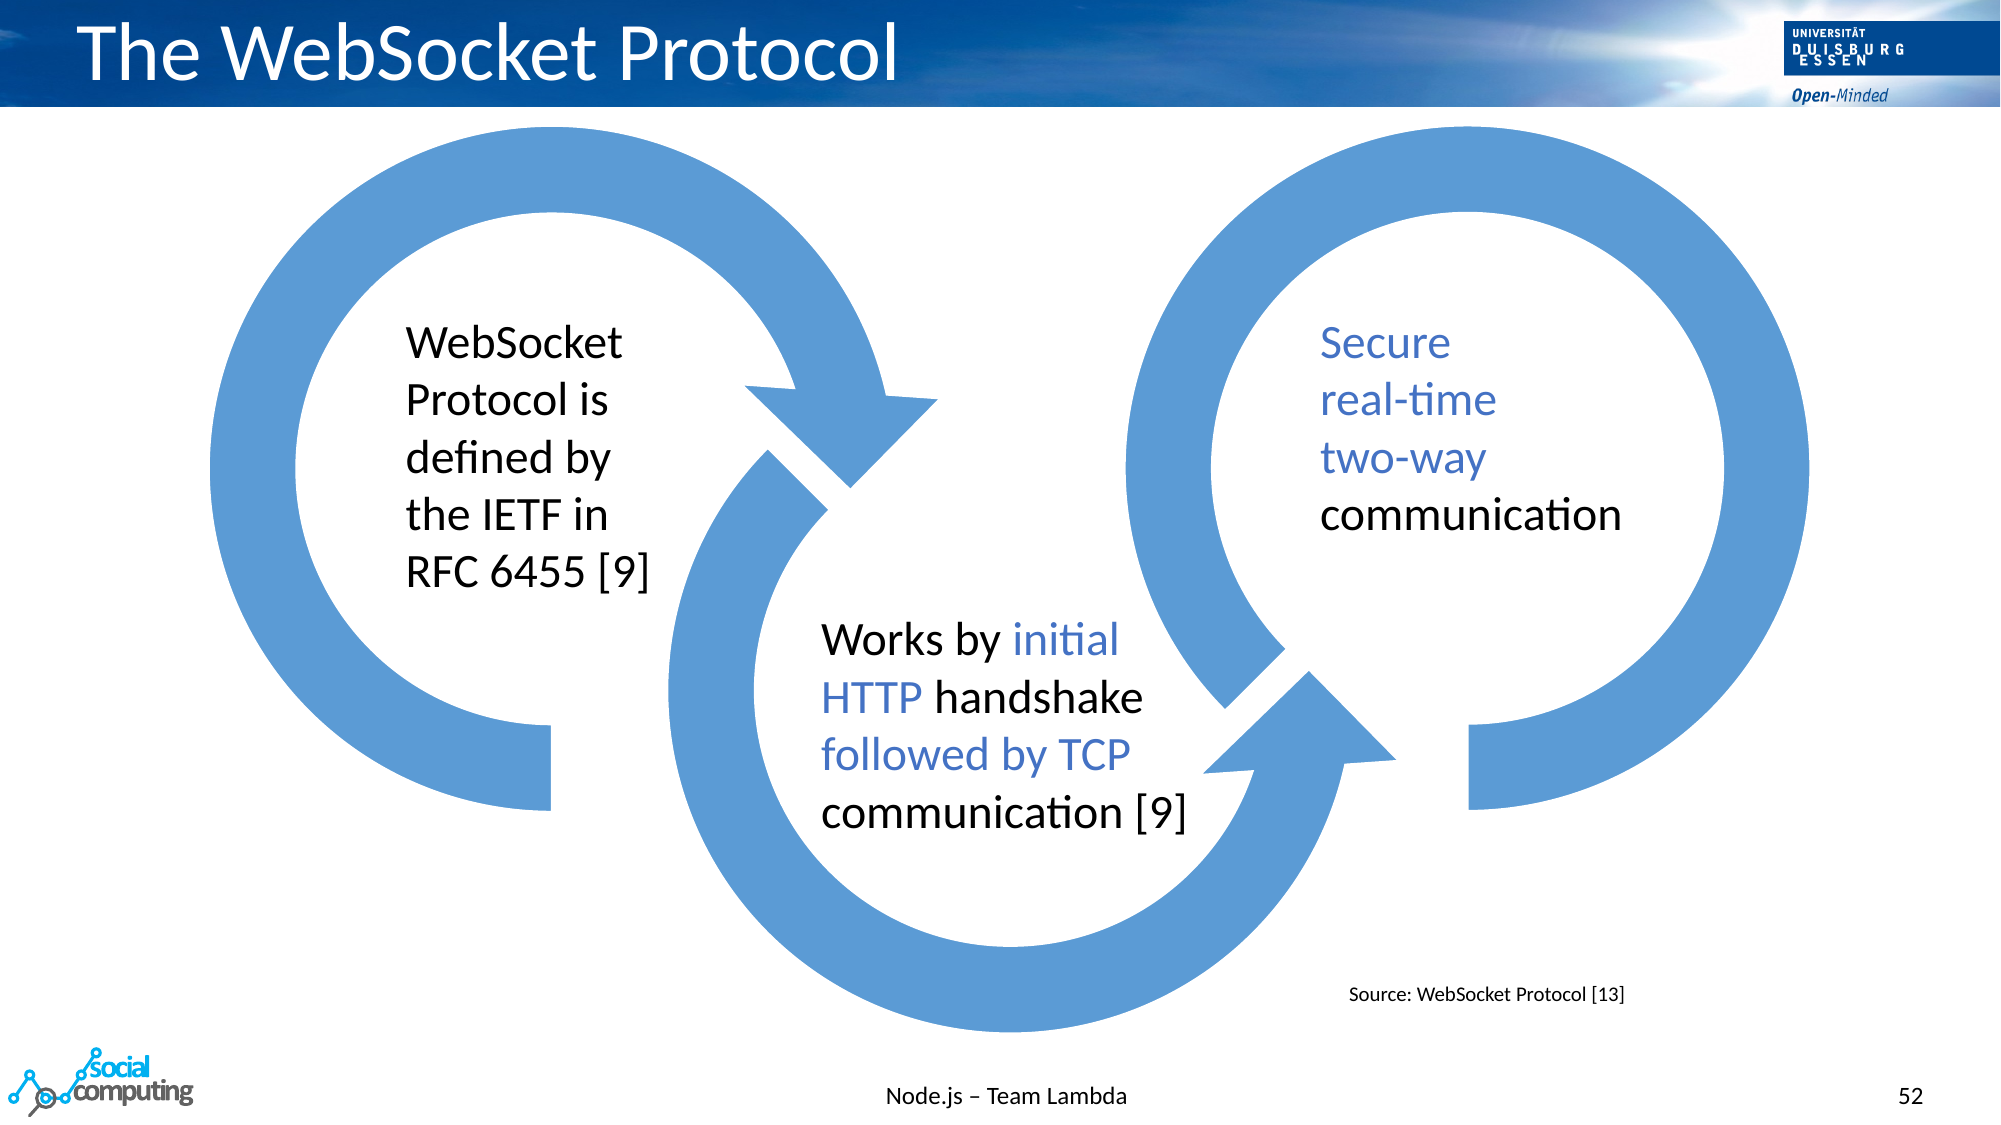

# The WebSocket Protocol

WebSocket Protocol is defined by the IETF in RFC 6455 [9]

Secure
real-time
two-way communication

Works by initial HTTP handshake followed by TCP communication [9]
Source: WebSocket Protocol [13]
Node.js – Team Lambda
52